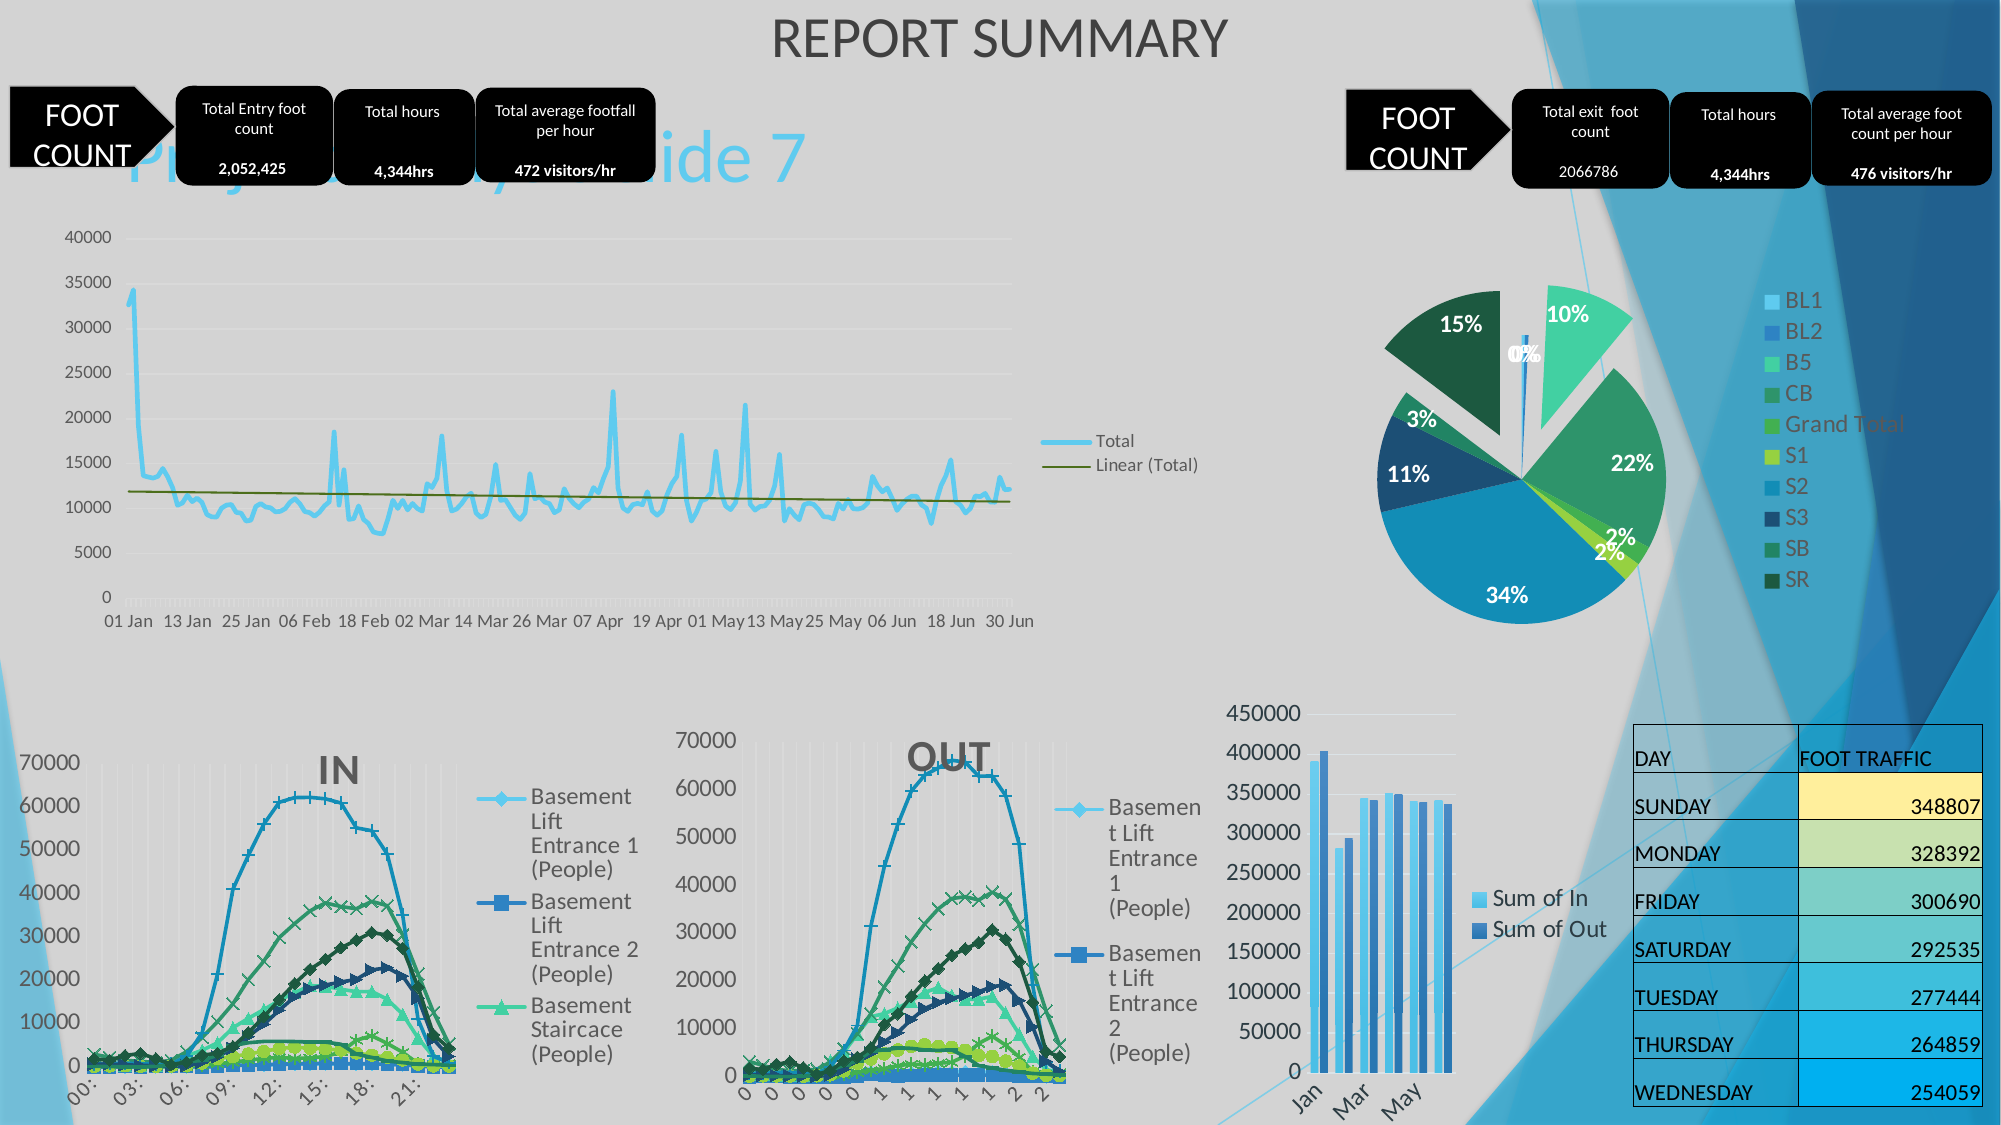

REPORT SUMMARY
Total Entry foot count

2,052,425
FOOT COUNT
Total average footfall per hour

472 visitors/hr

Total exit  foot count

2066786
FOOT COUNT
Total hours

4,344hrs
Total average foot count per hour

476 visitors/hr

Total hours

4,344hrs
# Project analysis slide 7

### Chart

| Category |
|---|

### Chart

| Category | Total |
|---|---|
| 01 Jan | 32662.0 |
| 02 Jan | 34345.0 |
| 03 Jan | 19255.0 |
| 04 Jan | 13666.0 |
| 05 Jan | 13519.0 |
| 06 Jan | 13394.0 |
| 07 Jan | 13591.0 |
| 08 Jan | 14464.0 |
| 09 Jan | 13530.0 |
| 10 Jan | 12322.0 |
| 11 Jan | 10373.0 |
| 12 Jan | 10627.0 |
| 13 Jan | 11493.0 |
| 14 Jan | 10779.0 |
| 15 Jan | 11165.0 |
| 16 Jan | 10692.0 |
| 17 Jan | 9346.0 |
| 18 Jan | 9088.0 |
| 19 Jan | 9066.0 |
| 20 Jan | 10056.0 |
| 21 Jan | 10390.0 |
| 22 Jan | 10459.0 |
| 23 Jan | 9577.0 |
| 24 Jan | 9497.0 |
| 25 Jan | 8615.0 |
| 26 Jan | 8718.0 |
| 27 Jan | 10239.0 |
| 28 Jan | 10569.0 |
| 29 Jan | 10182.0 |
| 30 Jan | 10093.0 |
| 31 Jan | 9646.0 |
| 01 Feb | 9699.0 |
| 02 Feb | 9997.0 |
| 03 Feb | 10716.0 |
| 04 Feb | 11106.0 |
| 05 Feb | 10534.0 |
| 06 Feb | 9676.0 |
| 07 Feb | 9550.0 |
| 08 Feb | 9155.0 |
| 09 Feb | 9601.0 |
| 10 Feb | 10293.0 |
| 11 Feb | 10757.0 |
| 12 Feb | 18530.0 |
| 13 Feb | 10383.0 |
| 14 Feb | 14319.0 |
| 15 Feb | 8797.0 |
| 16 Feb | 8887.0 |
| 17 Feb | 10310.0 |
| 18 Feb | 8803.0 |
| 19 Feb | 8343.0 |
| 20 Feb | 7410.0 |
| 21 Feb | 7253.0 |
| 22 Feb | 7192.0 |
| 23 Feb | 8882.0 |
| 24 Feb | 10931.0 |
| 25 Feb | 10017.0 |
| 26 Feb | 10917.0 |
| 27 Feb | 9855.0 |
| 28 Feb | 10567.0 |
| 01 Mar | 10011.0 |
| 02 Mar | 9720.0 |
| 03 Mar | 12776.0 |
| 04 Mar | 12340.0 |
| 05 Mar | 13378.0 |
| 06 Mar | 18091.0 |
| 07 Mar | 12017.0 |
| 08 Mar | 9736.0 |
| 09 Mar | 9951.0 |
| 10 Mar | 10524.0 |
| 11 Mar | 11305.0 |
| 12 Mar | 11718.0 |
| 13 Mar | 9504.0 |
| 14 Mar | 9016.0 |
| 15 Mar | 9363.0 |
| 16 Mar | 11344.0 |
| 17 Mar | 14922.0 |
| 18 Mar | 10915.0 |
| 19 Mar | 11004.0 |
| 20 Mar | 10120.0 |
| 21 Mar | 9265.0 |
| 22 Mar | 8799.0 |
| 23 Mar | 9504.0 |
| 24 Mar | 13898.0 |
| 25 Mar | 11084.0 |
| 26 Mar | 11345.0 |
| 27 Mar | 10730.0 |
| 28 Mar | 10549.0 |
| 29 Mar | 9542.0 |
| 30 Mar | 9866.0 |
| 31 Mar | 12217.0 |
| 01 Apr | 11133.0 |
| 02 Apr | 10525.0 |
| 03 Apr | 10099.0 |
| 04 Apr | 10712.0 |
| 05 Apr | 11061.0 |
| 06 Apr | 12343.0 |
| 07 Apr | 11761.0 |
| 08 Apr | 13327.0 |
| 09 Apr | 14664.0 |
| 10 Apr | 23015.0 |
| 11 Apr | 12282.0 |
| 12 Apr | 10076.0 |
| 13 Apr | 9688.0 |
| 14 Apr | 10446.0 |
| 15 Apr | 10585.0 |
| 16 Apr | 10430.0 |
| 17 Apr | 11875.0 |
| 18 Apr | 9738.0 |
| 19 Apr | 9265.0 |
| 20 Apr | 9746.0 |
| 21 Apr | 11519.0 |
| 22 Apr | 12786.0 |
| 23 Apr | 13577.0 |
| 24 Apr | 18177.0 |
| 25 Apr | 10895.0 |
| 26 Apr | 8603.0 |
| 27 Apr | 9549.0 |
| 28 Apr | 10881.0 |
| 29 Apr | 11061.0 |
| 30 Apr | 11778.0 |
| 01 May | 16370.0 |
| 02 May | 11838.0 |
| 03 May | 10280.0 |
| 04 May | 9888.0 |
| 05 May | 10651.0 |
| 06 May | 13061.0 |
| 07 May | 21520.0 |
| 08 May | 10483.0 |
| 09 May | 9835.0 |
| 10 May | 10234.0 |
| 11 May | 10300.0 |
| 12 May | 10950.0 |
| 13 May | 12515.0 |
| 14 May | 16026.0 |
| 15 May | 8612.0 |
| 16 May | 9999.0 |
| 17 May | 9293.0 |
| 18 May | 8760.0 |
| 19 May | 10441.0 |
| 20 May | 10619.0 |
| 21 May | 10464.0 |
| 22 May | 9884.0 |
| 23 May | 9097.0 |
| 24 May | 9068.0 |
| 25 May | 8846.0 |
| 26 May | 10586.0 |
| 27 May | 9944.0 |
| 28 May | 11029.0 |
| 29 May | 9997.0 |
| 30 May | 9945.0 |
| 31 May | 10095.0 |
| 01 Jun | 10621.0 |
| 02 Jun | 13589.0 |
| 03 Jun | 12546.0 |
| 04 Jun | 11872.0 |
| 05 Jun | 12299.0 |
| 06 Jun | 11130.0 |
| 07 Jun | 9800.0 |
| 08 Jun | 10513.0 |
| 09 Jun | 11037.0 |
| 10 Jun | 11379.0 |
| 11 Jun | 11377.0 |
| 12 Jun | 10418.0 |
| 13 Jun | 10050.0 |
| 14 Jun | 8328.0 |
| 15 Jun | 10760.0 |
| 16 Jun | 12580.0 |
| 17 Jun | 13674.0 |
| 18 Jun | 15433.0 |
| 19 Jun | 10768.0 |
| 20 Jun | 10369.0 |
| 21 Jun | 9508.0 |
| 22 Jun | 10038.0 |
| 23 Jun | 11420.0 |
| 24 Jun | 11327.0 |
| 25 Jun | 11694.0 |
| 26 Jun | 10747.0 |
| 27 Jun | 10713.0 |
| 28 Jun | 13512.0 |
| 29 Jun | 12097.0 |
| 30 Jun | 12147.0 |

### Chart

| Category | Total |
|---|---|
| BL1 | 7294.0 |
| BL2 | 8466.0 |
| B5 | 210039.0 |
| CB | 447330.0 |
| Grand Total | 45011.0 |
| S1 | 45740.0 |
| S2 | 700408.0 |
| S3 | 225412.0 |
| SB | 60899.0 |
| SR | 301826.0 |

### Chart

| Category | Sum of In | Sum of Out |
|---|---|---|
| Jan | 391418.0 | 403796.0 |
| Feb | 282480.0 | 294326.0 |
| Mar | 344554.0 | 342278.0 |
| Apr | 351597.0 | 349265.0 |
| May | 340630.0 | 340096.0 |
| Jun | 341746.0 | 337025.0 |

### Chart: OUT

| Category | Basement Lift Entrance 1 (People) | Basement Lift Entrance 2 (People) | Basement Staircace (People) | Chop Bar Entrance (People) | Game Entrance (People) | Shoprite Entrance 1 FNB (People) | Shoprite Entrance 2 Main (People) | Shoprite Entrance 3 Foods Inn (People) | Stanbic Bank (People) | Sweet Roses Entrance (People) |
|---|---|---|---|---|---|---|---|---|---|---|
| 00:00 | 24.0 | 11.0 | 577.0 | 3191.0 | 995.0 | 171.0 | 732.0 | 390.0 | 172.0 | 1774.0 |
| 01:00 | 31.0 | 28.0 | 569.0 | 2397.0 | 601.0 | 229.0 | 817.0 | 398.0 | 97.0 | 1528.0 |
| 02:00 | 27.0 | 31.0 | 411.0 | 1562.0 | 273.0 | 225.0 | 976.0 | 275.0 | 65.0 | 2615.0 |
| 03:00 | 15.0 | 19.0 | 316.0 | 1272.0 | 111.0 | 196.0 | 966.0 | 226.0 | 44.0 | 3119.0 |
| 04:00 | 9.0 | 20.0 | 365.0 | 1349.0 | 94.0 | 140.0 | 754.0 | 179.0 | 162.0 | 1901.0 |
| 05:00 | 16.0 | 15.0 | 717.0 | 1584.0 | 120.0 | 234.0 | 649.0 | 100.0 | 487.0 | 540.0 |
| 06:00 | 17.0 | 21.0 | 3336.0 | 3088.0 | 190.0 | 434.0 | 2154.0 | 356.0 | 1389.0 | 1269.0 |
| 07:00 | 30.0 | 16.0 | 5151.0 | 5912.0 | 493.0 | 1258.0 | 5519.0 | 1561.0 | 2390.0 | 3318.0 |
| 08:00 | 82.0 | 65.0 | 8938.0 | 9069.0 | 940.0 | 2868.0 | 10745.0 | 3693.0 | 3364.0 | 4085.0 |
| 09:00 | 1133.0 | 537.0 | 12583.0 | 13208.0 | 1380.0 | 3748.0 | 31492.0 | 4934.0 | 5320.0 | 6061.0 |
| 10:00 | 795.0 | 235.0 | 13234.0 | 18841.0 | 1746.0 | 4809.0 | 44058.0 | 7344.0 | 5649.0 | 10939.0 |
| 11:00 | 780.0 | 218.0 | 14433.0 | 23233.0 | 2349.0 | 5609.0 | 52826.0 | 9268.0 | 6023.0 | 13204.0 |
| 12:00 | 929.0 | 272.0 | 15900.0 | 28274.0 | 2657.0 | 6390.0 | 59822.0 | 12009.0 | 5969.0 | 16884.0 |
| 13:00 | 1054.0 | 339.0 | 17662.0 | 32025.0 | 2528.0 | 6710.0 | 63155.0 | 14291.0 | 5615.0 | 20055.0 |
| 14:00 | 1234.0 | 432.0 | 18668.0 | 35164.0 | 2841.0 | 6364.0 | 64658.0 | 15573.0 | 5536.0 | 22647.0 |
| 15:00 | 1095.0 | 358.0 | 17039.0 | 37335.0 | 3060.0 | 6160.0 | 66257.0 | 16433.0 | 5641.0 | 25407.0 |
| 16:00 | 1129.0 | 340.0 | 16238.0 | 37697.0 | 4399.0 | 5557.0 | 65879.0 | 17085.0 | 4230.0 | 26784.0 |
| 17:00 | 976.0 | 355.0 | 16257.0 | 37024.0 | 7004.0 | 4469.0 | 62926.0 | 17790.0 | 2342.0 | 28085.0 |
| 18:00 | 1024.0 | 295.0 | 16826.0 | 38654.0 | 8498.0 | 4256.0 | 62989.0 | 18903.0 | 1859.0 | 30772.0 |
| 19:00 | 908.0 | 237.0 | 13433.0 | 37230.0 | 6642.0 | 3283.0 | 58873.0 | 19213.0 | 1370.0 | 28802.0 |
| 20:00 | 767.0 | 224.0 | 8953.0 | 31955.0 | 4130.0 | 2240.0 | 48695.0 | 16003.0 | 1036.0 | 24100.0 |
| 21:00 | 238.0 | 66.0 | 4301.0 | 22468.0 | 1073.0 | 765.0 | 19176.0 | 10467.0 | 700.0 | 15617.0 |
| 22:00 | 21.0 | 29.0 | 1506.0 | 13745.0 | 507.0 | 349.0 | 3091.0 | 3275.0 | 574.0 | 5270.0 |
| 23:00 | 13.0 | 20.0 | 933.0 | 6643.0 | 853.0 | 286.0 | 1175.0 | 1180.0 | 406.0 | 4210.0 |

### Chart: IN

| Category | Basement Lift Entrance 1 (People) | Basement Lift Entrance 2 (People) | Basement Staircace (People) | Chop Bar Entrance (People) | Game Entrance (People) | Shoprite Entrance 1 FNB (People) | Shoprite Entrance 2 Main (People) | Shoprite Entrance 3 Foods Inn (People) | Stanbic Bank (People) | Sweet Roses Entrance (People) |
|---|---|---|---|---|---|---|---|---|---|---|
| 00:00 | 20.0 | 9.0 | 719.0 | 2953.0 | 988.0 | 148.0 | 689.0 | 696.0 | 178.0 | 1888.0 |
| 01:00 | 19.0 | 20.0 | 600.0 | 2254.0 | 640.0 | 238.0 | 822.0 | 684.0 | 92.0 | 1567.0 |
| 02:00 | 17.0 | 35.0 | 483.0 | 1548.0 | 287.0 | 271.0 | 917.0 | 535.0 | 65.0 | 2671.0 |
| 03:00 | 8.0 | 26.0 | 334.0 | 1333.0 | 85.0 | 170.0 | 780.0 | 374.0 | 52.0 | 3144.0 |
| 04:00 | 12.0 | 29.0 | 463.0 | 1030.0 | 103.0 | 143.0 | 679.0 | 318.0 | 175.0 | 1939.0 |
| 05:00 | 20.0 | 65.0 | 667.0 | 1600.0 | 121.0 | 210.0 | 712.0 | 166.0 | 457.0 | 562.0 |
| 06:00 | 11.0 | 32.0 | 2595.0 | 3551.0 | 163.0 | 272.0 | 2506.0 | 306.0 | 1219.0 | 1151.0 |
| 07:00 | 18.0 | 23.0 | 3861.0 | 6833.0 | 409.0 | 901.0 | 7941.0 | 1092.0 | 1533.0 | 2744.0 |
| 08:00 | 42.0 | 39.0 | 5610.0 | 10492.0 | 782.0 | 1944.0 | 21500.0 | 2340.0 | 2719.0 | 3203.0 |
| 09:00 | 392.0 | 402.0 | 9081.0 | 14635.0 | 1122.0 | 2400.0 | 41129.0 | 4359.0 | 4949.0 | 4751.0 |
| 10:00 | 396.0 | 440.0 | 11251.0 | 20201.0 | 1589.0 | 3041.0 | 48921.0 | 7061.0 | 5616.0 | 7952.0 |
| 11:00 | 447.0 | 515.0 | 13282.0 | 24477.0 | 1981.0 | 3616.0 | 56133.0 | 9856.0 | 5928.0 | 11596.0 |
| 12:00 | 576.0 | 678.0 | 15402.0 | 29936.0 | 2242.0 | 4291.0 | 61194.0 | 13132.0 | 5948.0 | 15551.0 |
| 13:00 | 647.0 | 747.0 | 17217.0 | 33146.0 | 1985.0 | 4609.0 | 62269.0 | 16261.0 | 5900.0 | 19302.0 |
| 14:00 | 694.0 | 804.0 | 18802.0 | 36099.0 | 2135.0 | 4345.0 | 62339.0 | 18086.0 | 5784.0 | 22605.0 |
| 15:00 | 640.0 | 863.0 | 18690.0 | 37920.0 | 2424.0 | 4203.0 | 61996.0 | 18958.0 | 5769.0 | 24910.0 |
| 16:00 | 739.0 | 745.0 | 17974.0 | 37085.0 | 3480.0 | 3922.0 | 61026.0 | 19666.0 | 5257.0 | 27535.0 |
| 17:00 | 601.0 | 766.0 | 17429.0 | 36590.0 | 6196.0 | 3232.0 | 55284.0 | 20259.0 | 2990.0 | 29353.0 |
| 18:00 | 665.0 | 755.0 | 17458.0 | 38287.0 | 7231.0 | 2752.0 | 54614.0 | 22447.0 | 2225.0 | 31108.0 |
| 19:00 | 584.0 | 630.0 | 15677.0 | 37305.0 | 5458.0 | 2256.0 | 49248.0 | 22967.0 | 1394.0 | 30482.0 |
| 20:00 | 478.0 | 539.0 | 12213.0 | 30550.0 | 3435.0 | 1618.0 | 35168.0 | 21052.0 | 1024.0 | 27488.0 |
| 21:00 | 246.0 | 264.0 | 6705.0 | 21498.0 | 816.0 | 676.0 | 11035.0 | 15939.0 | 654.0 | 18492.0 |
| 22:00 | 10.0 | 18.0 | 2341.0 | 12652.0 | 453.0 | 256.0 | 2483.0 | 6405.0 | 560.0 | 7464.0 |
| 23:00 | 12.0 | 22.0 | 1185.0 | 5355.0 | 886.0 | 226.0 | 1023.0 | 2453.0 | 411.0 | 4368.0 |
| DAY | FOOT TRAFFIC |
| --- | --- |
| SUNDAY | 348807 |
| MONDAY | 328392 |
| FRIDAY | 300690 |
| SATURDAY | 292535 |
| TUESDAY | 277444 |
| THURSDAY | 264859 |
| WEDNESDAY | 254059 |
4